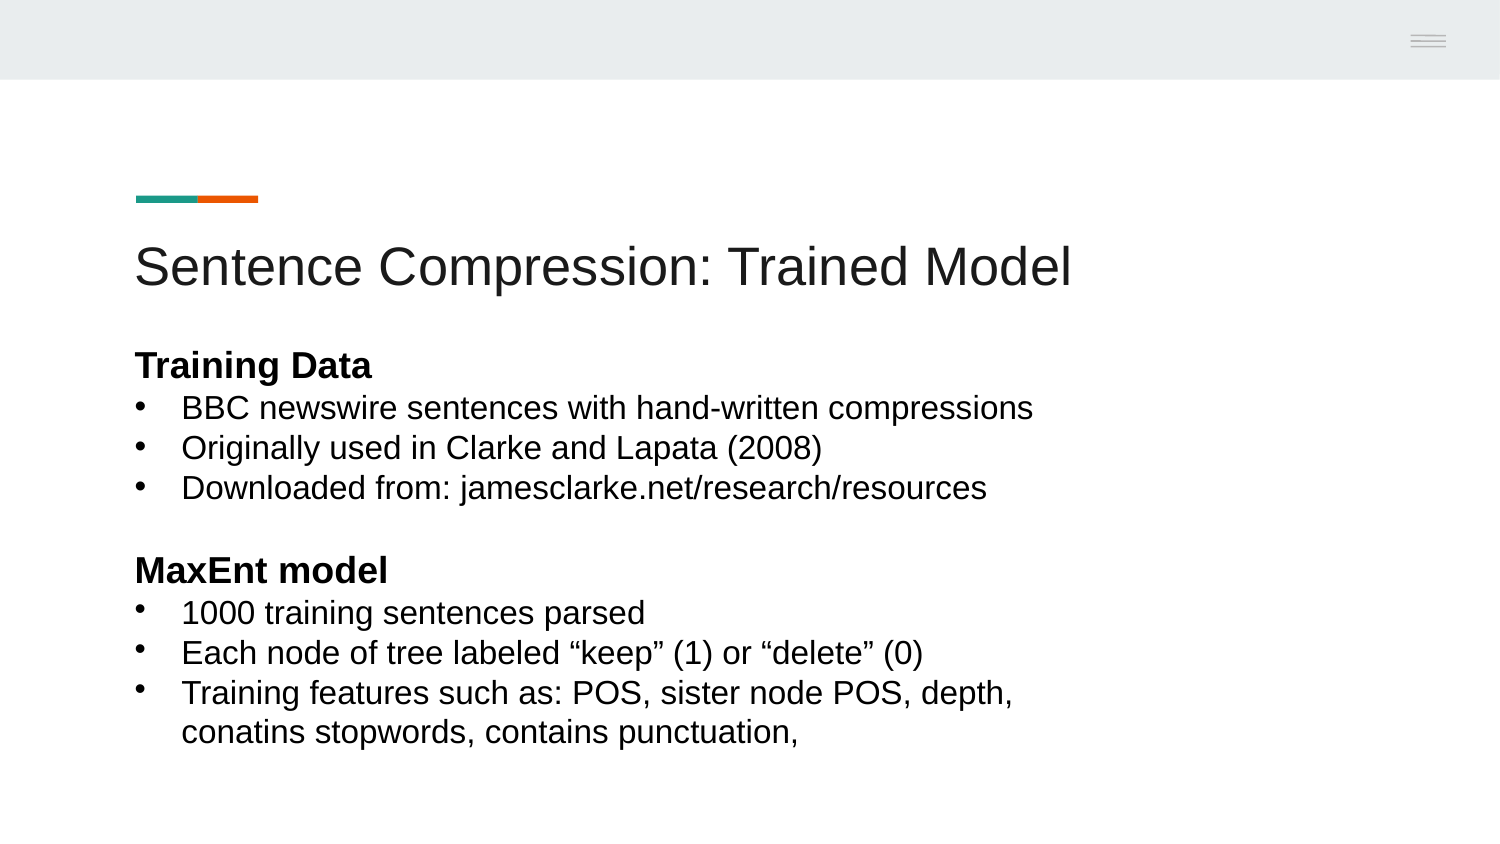

Sentence Compression: Trained Model
Training Data
BBC newswire sentences with hand-written compressions
Originally used in Clarke and Lapata (2008)
Downloaded from: jamesclarke.net/research/resources

MaxEnt model
1000 training sentences parsed
Each node of tree labeled “keep” (1) or “delete” (0)
Training features such as: POS, sister node POS, depth, conatins stopwords, contains punctuation,